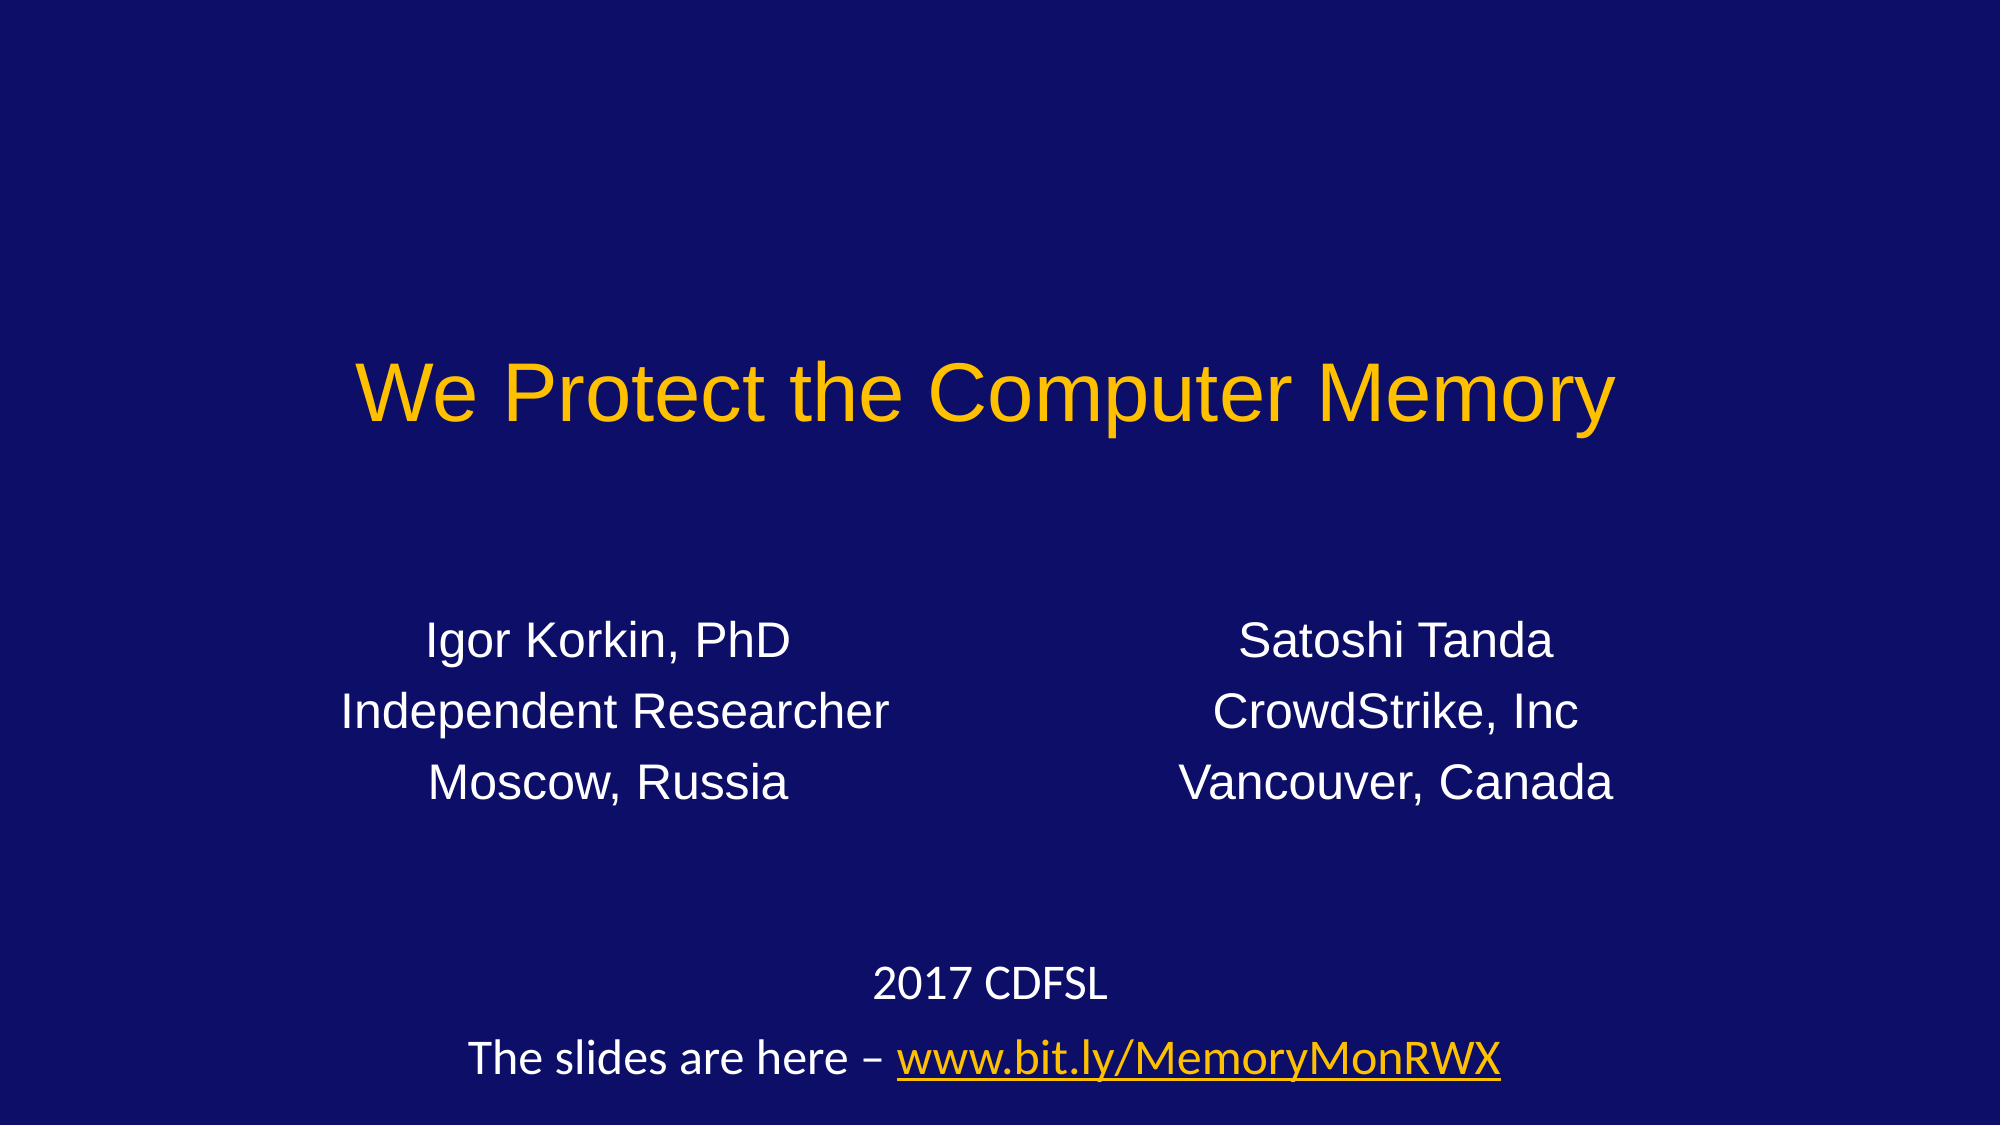

# We Protect the Computer Memory
| Igor Korkin, PhD |  | Satoshi Tanda |
| --- | --- | --- |
| Independent Researcher |  | CrowdStrike, Inc |
| Moscow, Russia |  | Vancouver, Canada |
| 2017 CDFSL |
| --- |
| The slides are here – www.bit.ly/MemoryMonRWX |